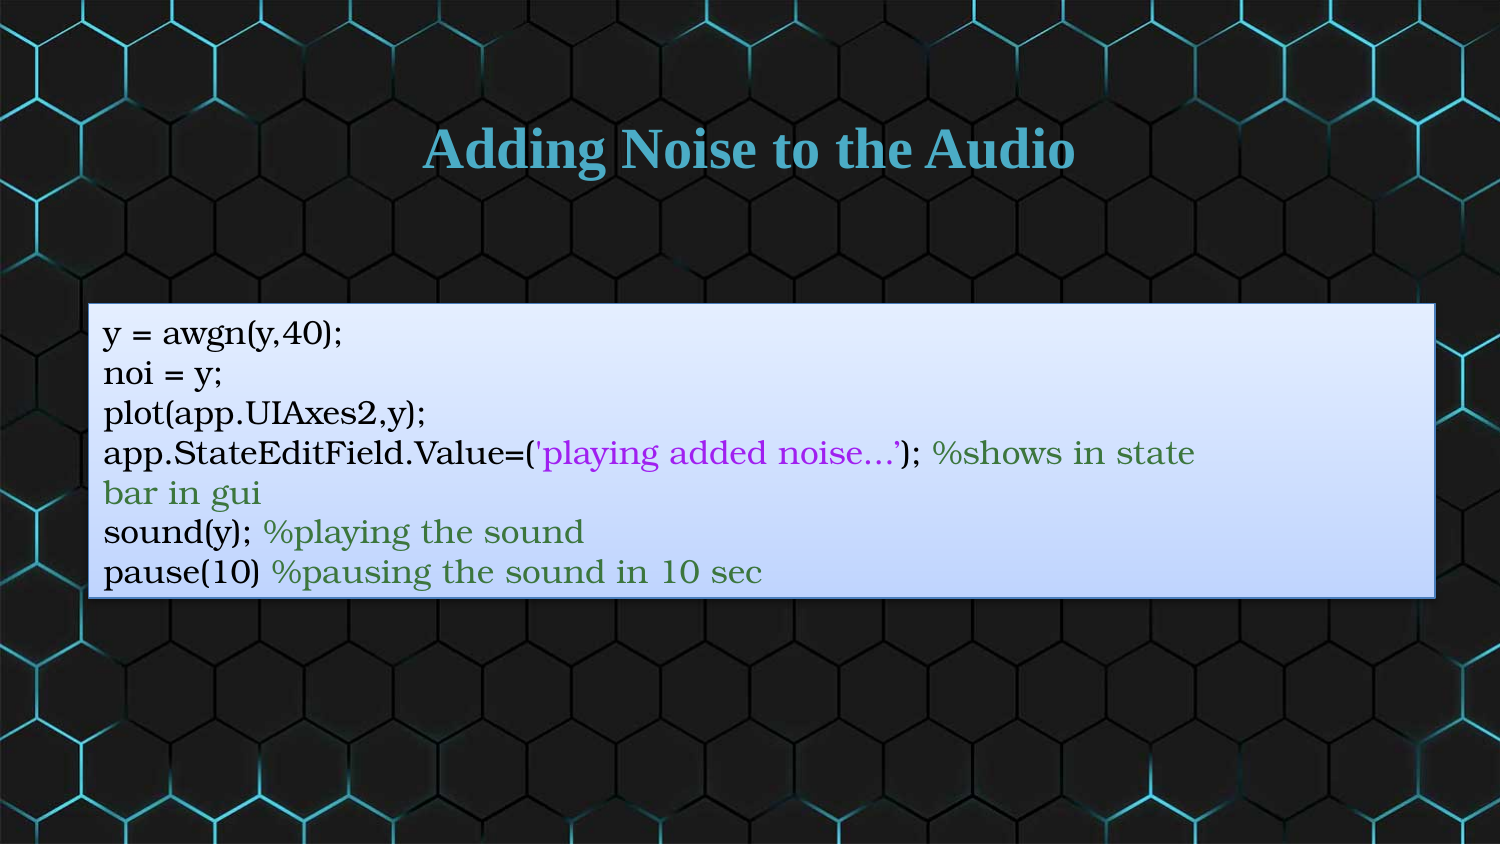

Adding Noise to the Audio
y = awgn(y,40);
noi = y;
plot(app.UIAxes2,y);
app.StateEditField.Value=('playing added noise...’); %shows in state
bar in gui
sound(y); %playing the sound
pause(10) %pausing the sound in 10 sec